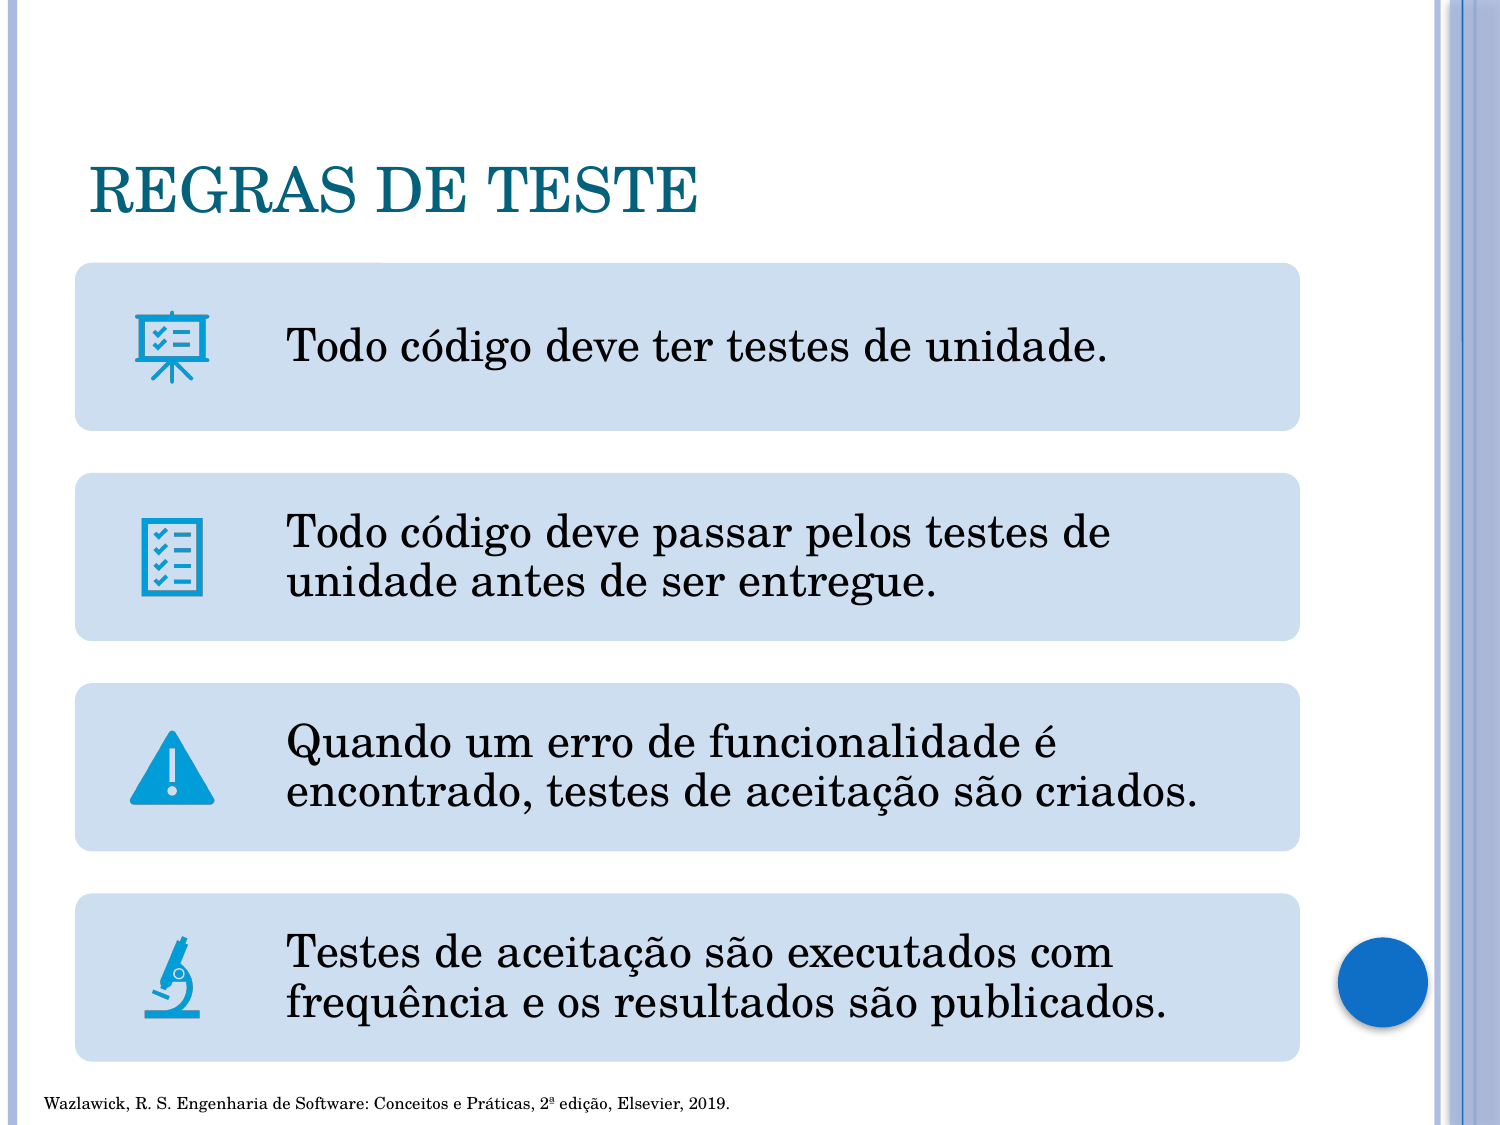

# Regras de teste
Todo código deve ter testes de unidade.
Todo código deve passar pelos testes de unidade antes de ser entregue.
Quando um erro de funcionalidade é encontrado, testes de aceitação são criados.
Testes de aceitação são executados com frequência e os resultados são publicados.